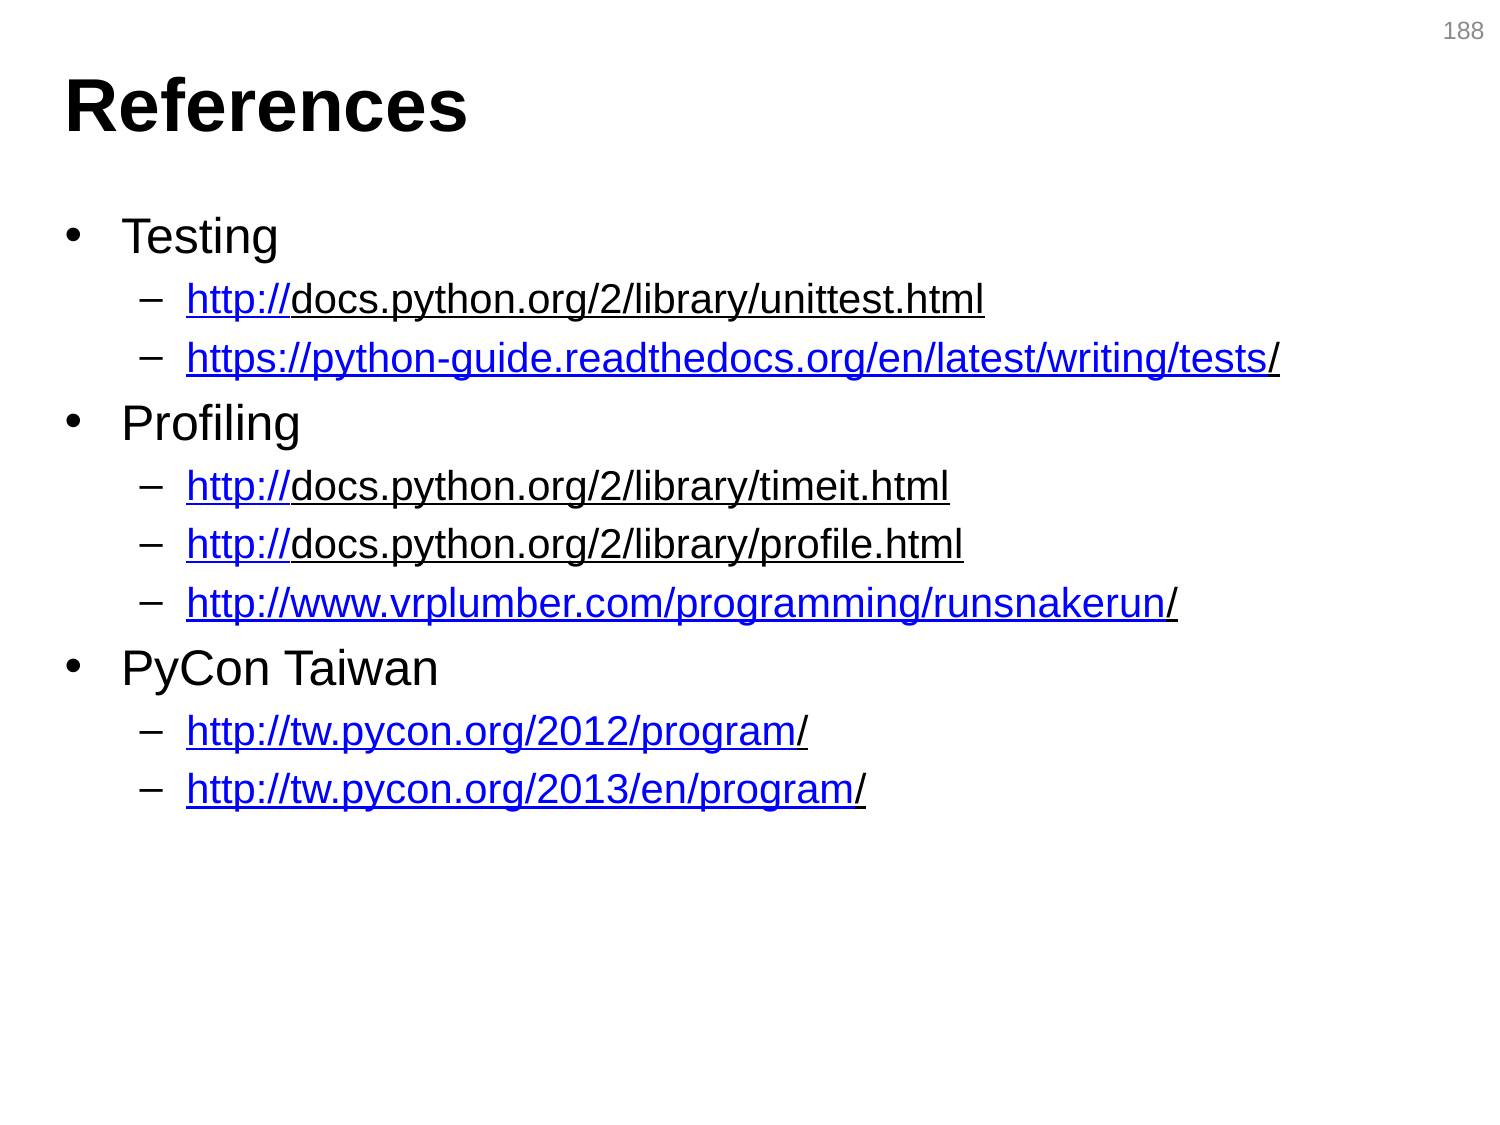

188
# References
Testing
http://docs.python.org/2/library/unittest.html
https://python-guide.readthedocs.org/en/latest/writing/tests/
Profiling
http://docs.python.org/2/library/timeit.html
http://docs.python.org/2/library/profile.html
http://www.vrplumber.com/programming/runsnakerun/
PyCon Taiwan
http://tw.pycon.org/2012/program/
http://tw.pycon.org/2013/en/program/